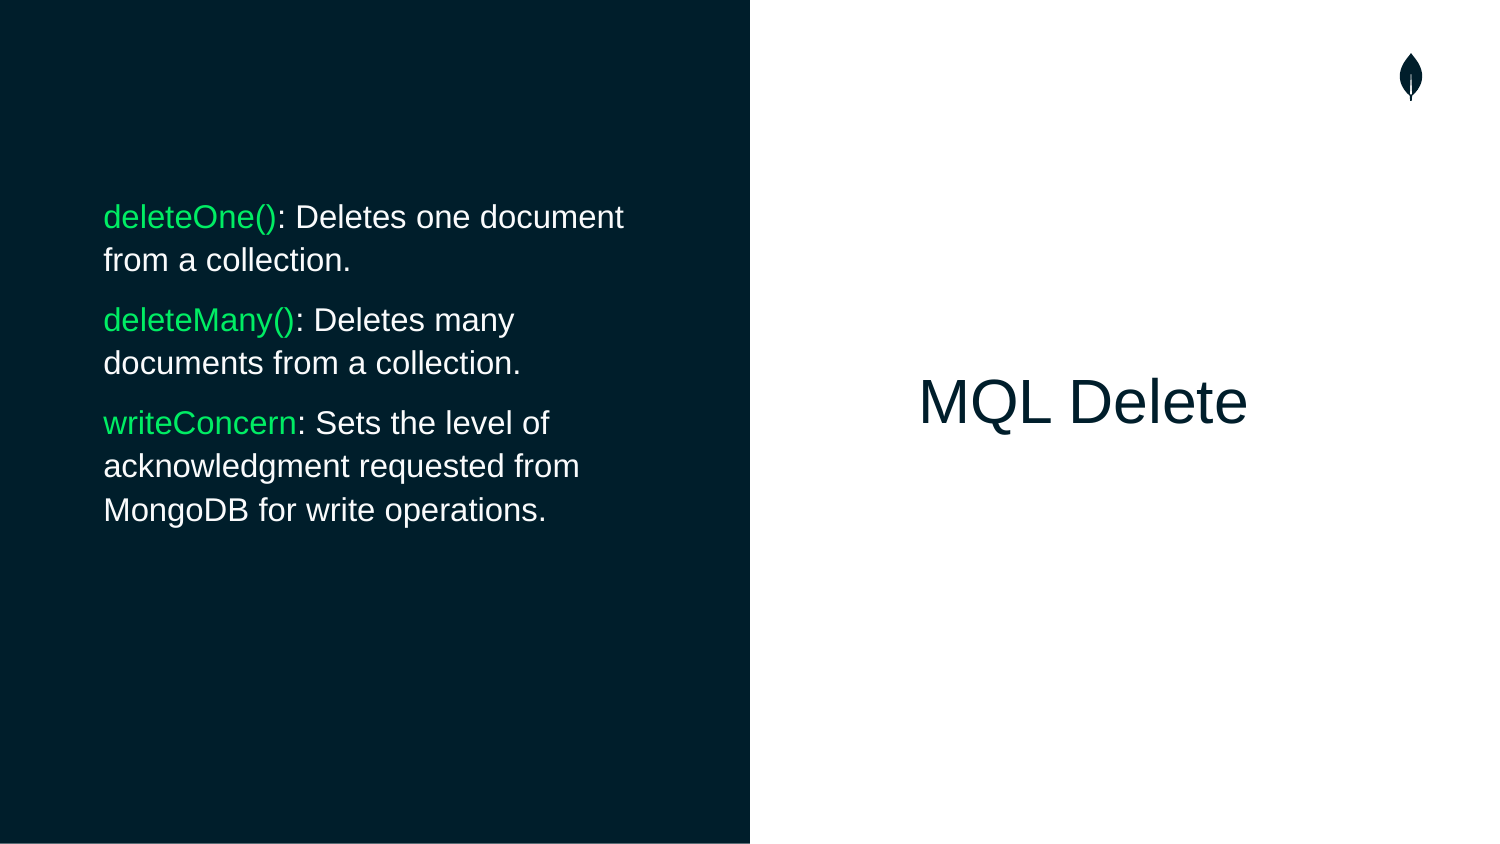

deleteOne(): Deletes one document from a collection.
deleteMany(): Deletes many documents from a collection.
writeConcern: Sets the level of acknowledgment requested from MongoDB for write operations.

MQL Delete